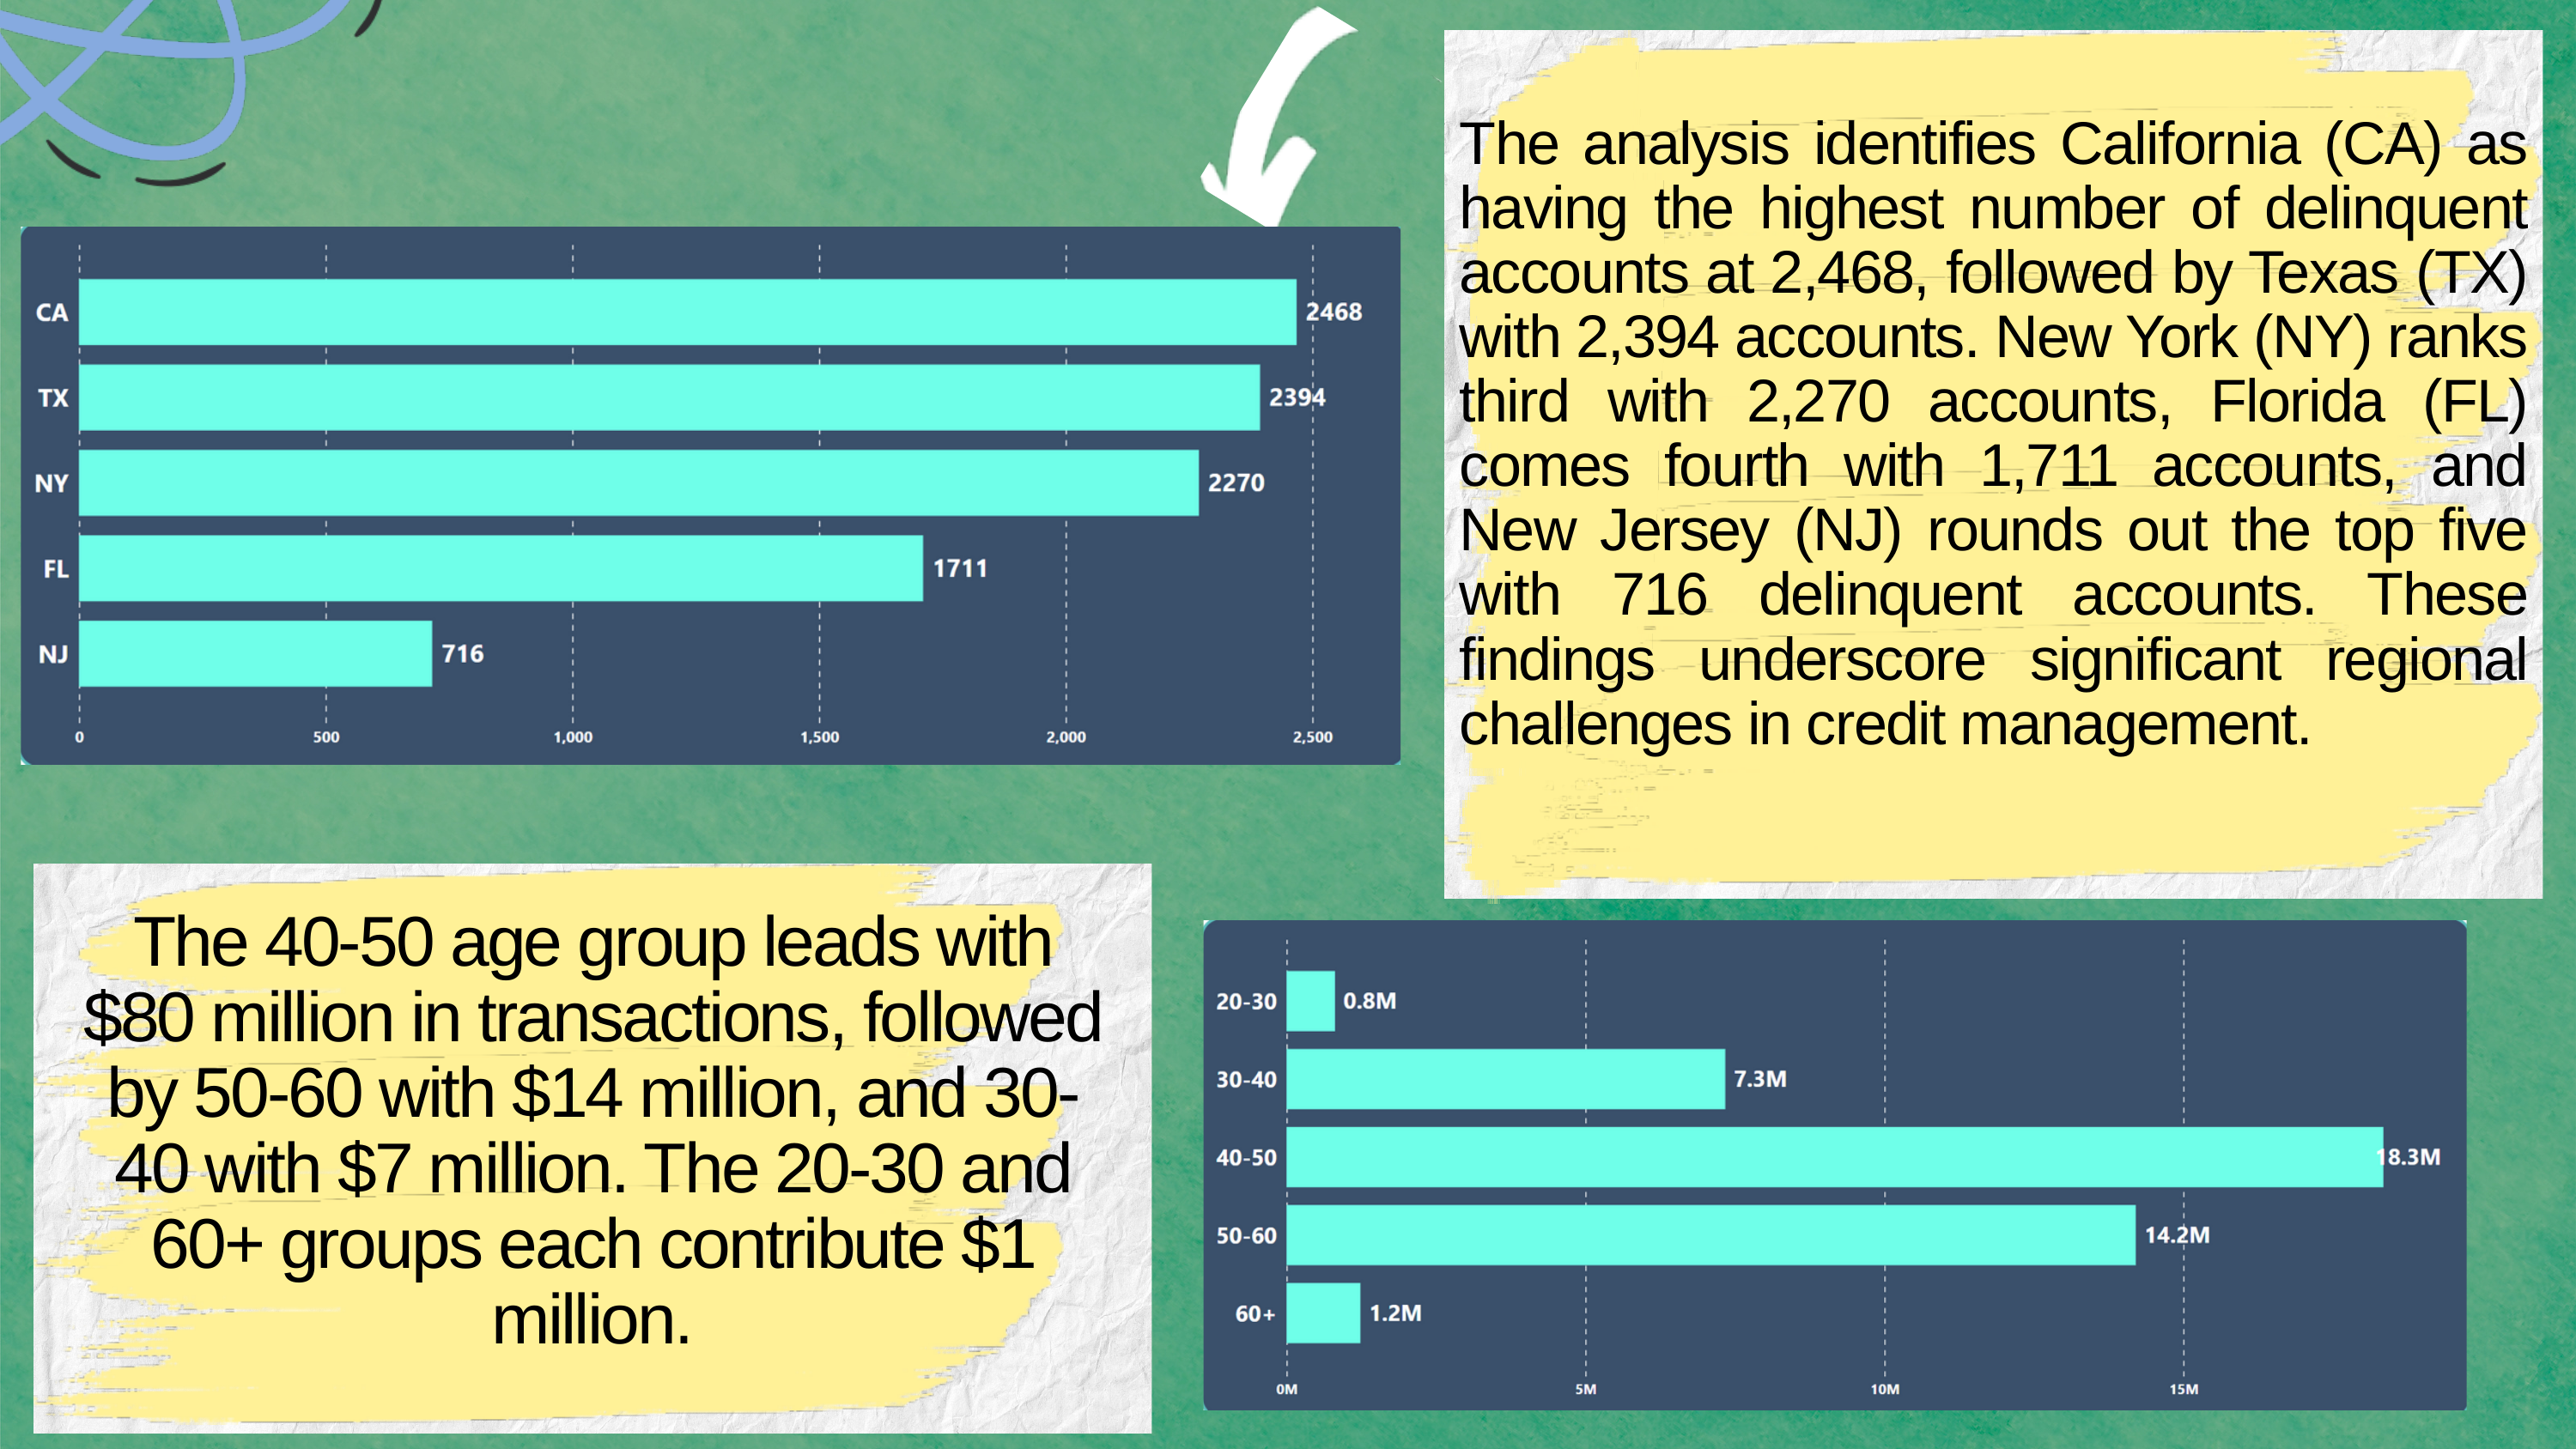

The analysis identifies California (CA) as having the highest number of delinquent accounts at 2,468, followed by Texas (TX) with 2,394 accounts. New York (NY) ranks third with 2,270 accounts, Florida (FL) comes fourth with 1,711 accounts, and New Jersey (NJ) rounds out the top five with 716 delinquent accounts. These findings underscore significant regional challenges in credit management.

The 40-50 age group leads with $80 million in transactions, followed by 50-60 with $14 million, and 30-40 with $7 million. The 20-30 and 60+ groups each contribute $1 million.